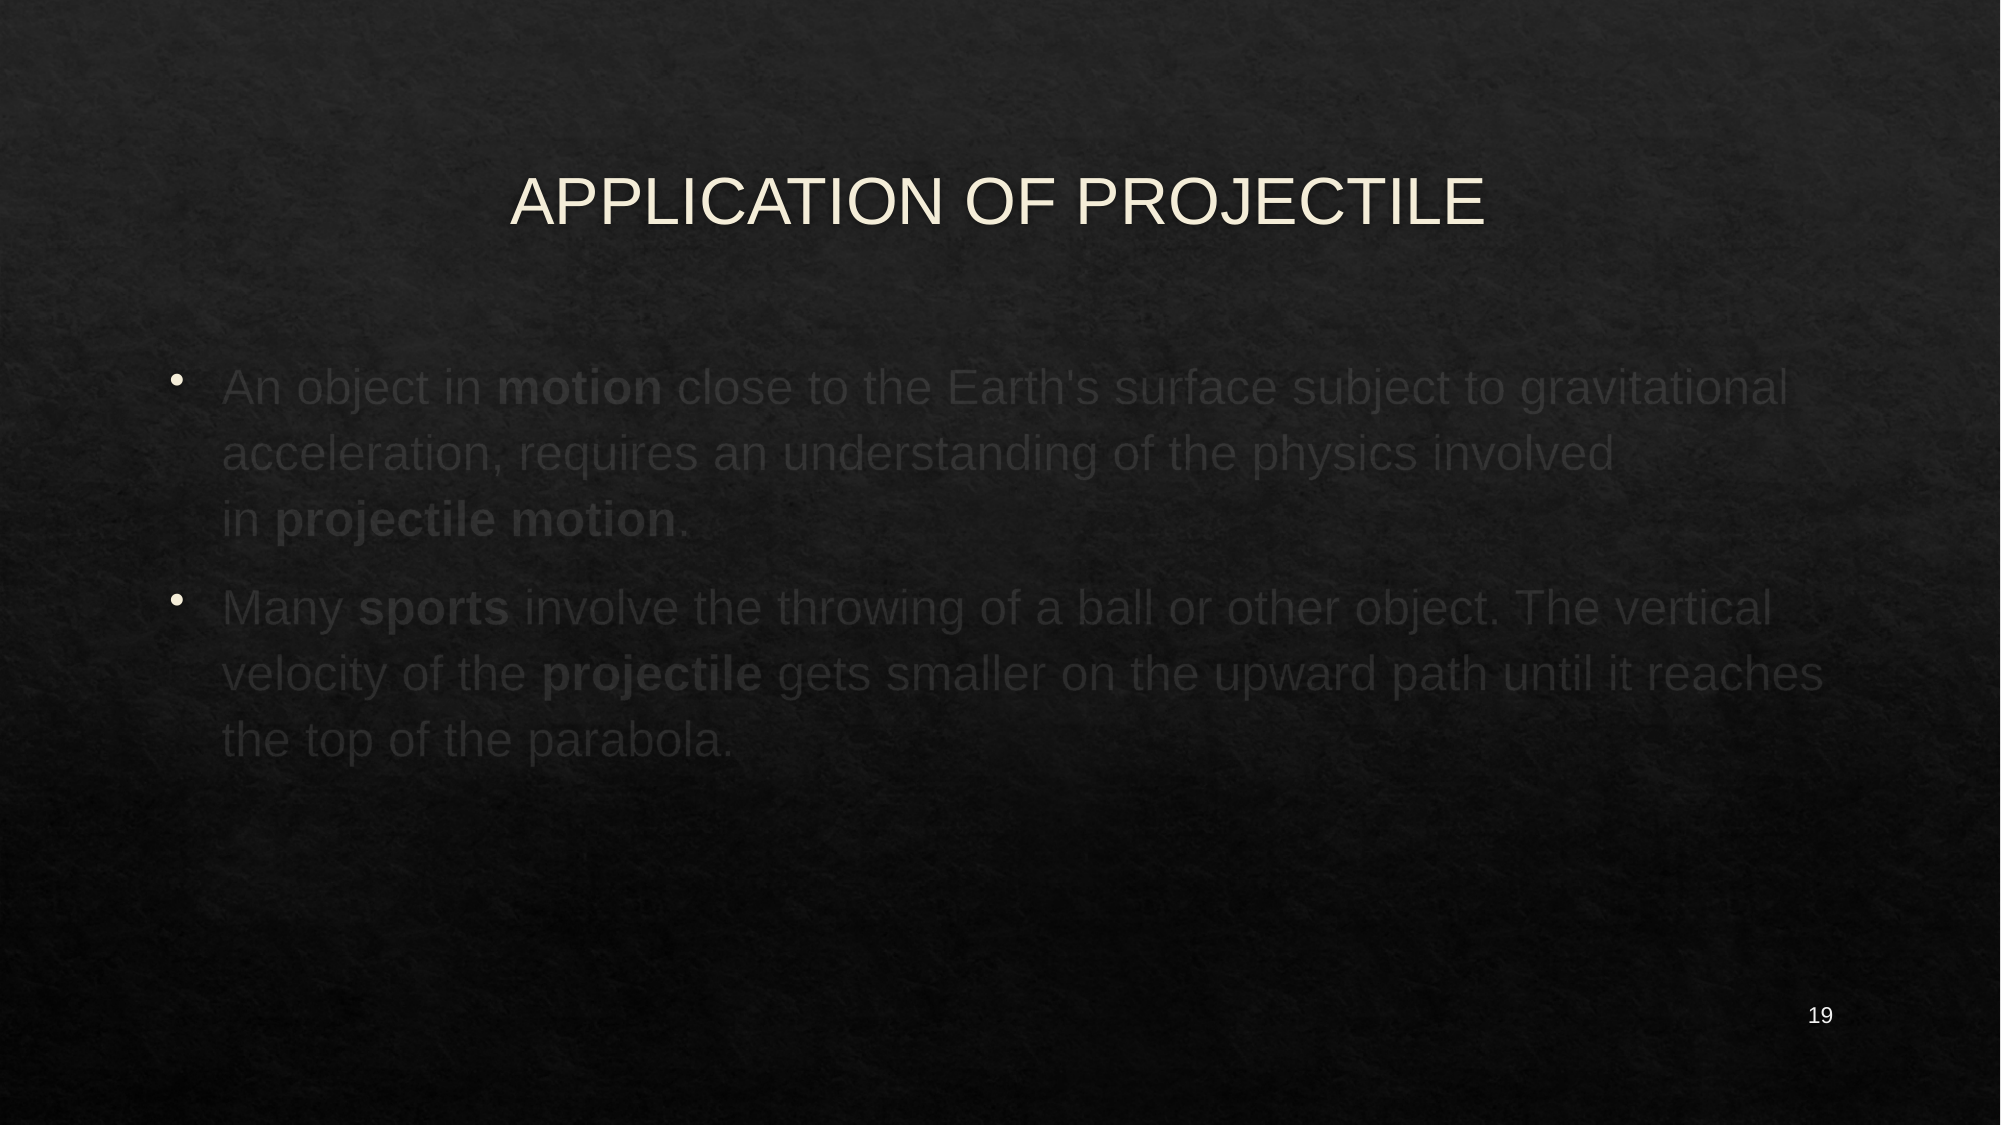

# APPLICATION OF PROJECTILE
An object in motion close to the Earth's surface subject to gravitational acceleration, requires an understanding of the physics involved in projectile motion.
Many sports involve the throwing of a ball or other object. The vertical velocity of the projectile gets smaller on the upward path until it reaches the top of the parabola.

19